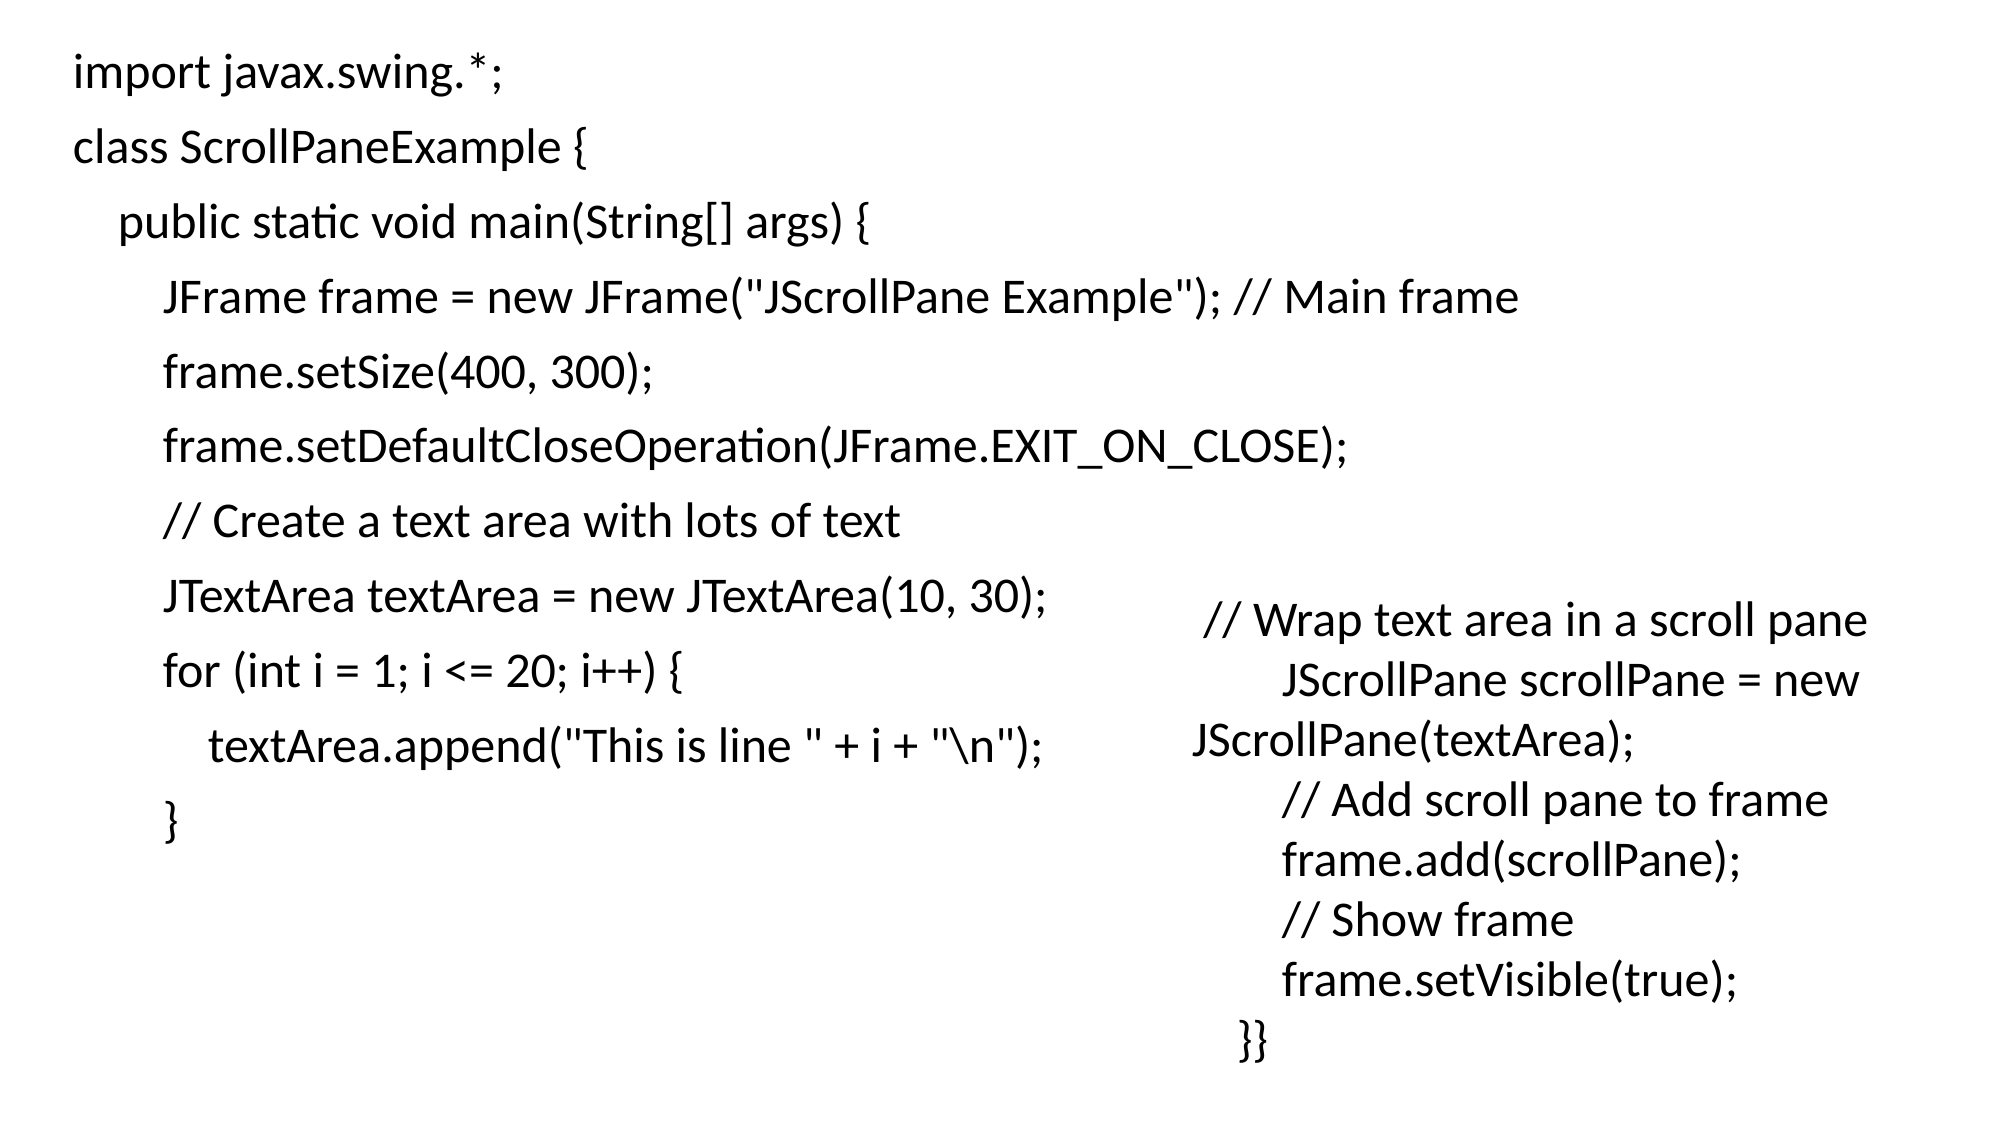

import javax.swing.*;
class ScrollPaneExample {
    public static void main(String[] args) {
        JFrame frame = new JFrame("JScrollPane Example"); // Main frame
        frame.setSize(400, 300);
        frame.setDefaultCloseOperation(JFrame.EXIT_ON_CLOSE);
        // Create a text area with lots of text
        JTextArea textArea = new JTextArea(10, 30);
        for (int i = 1; i <= 20; i++) {
            textArea.append("This is line " + i + "\n");
        }

 // Wrap text area in a scroll pane
        JScrollPane scrollPane = new JScrollPane(textArea);
        // Add scroll pane to frame
        frame.add(scrollPane);
        // Show frame
        frame.setVisible(true);
    }}